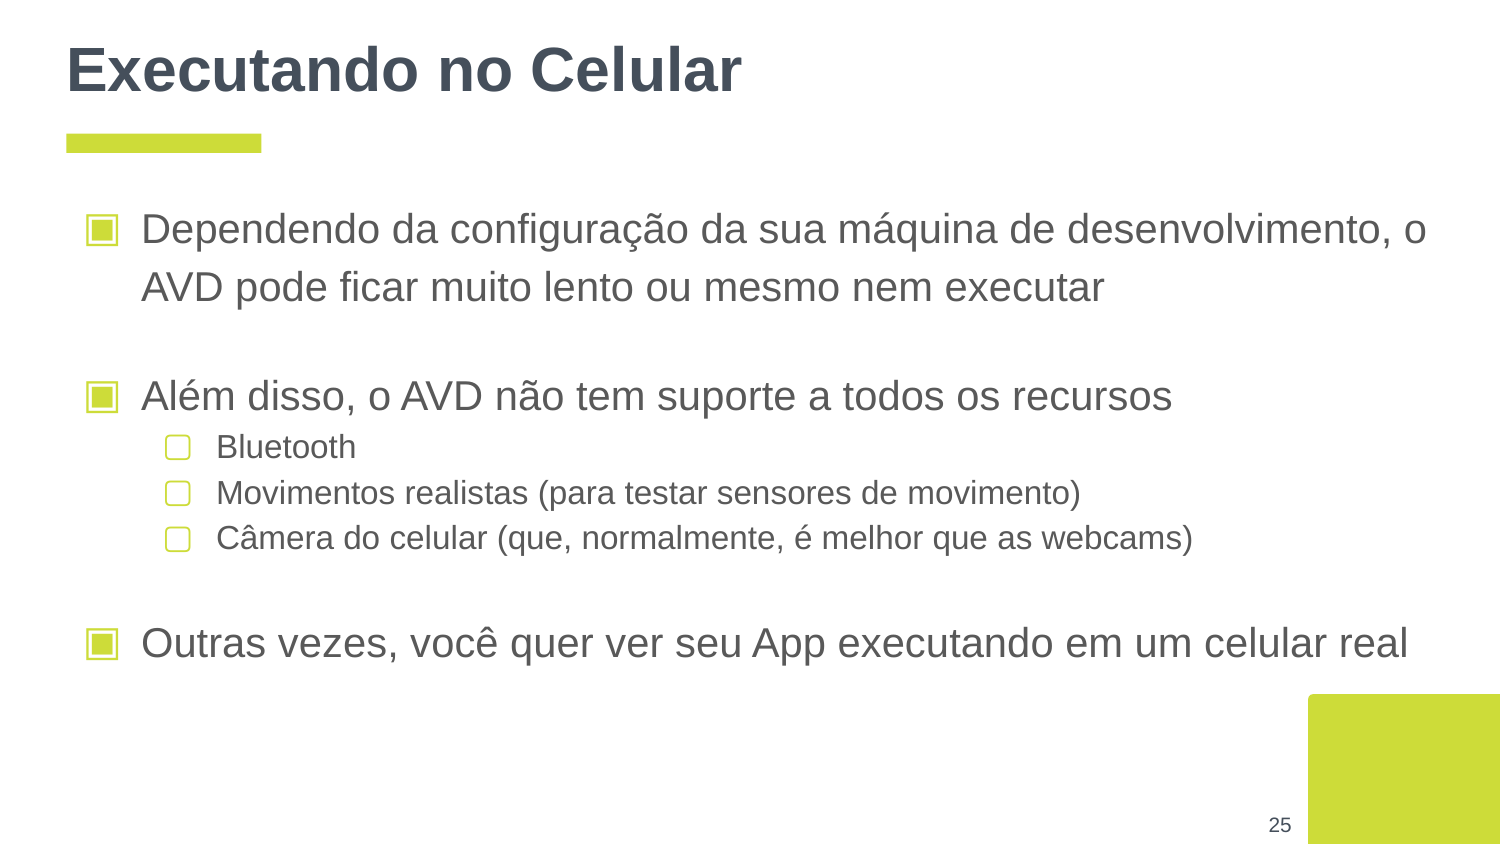

# Executando no Celular
Dependendo da configuração da sua máquina de desenvolvimento, o AVD pode ficar muito lento ou mesmo nem executar
Além disso, o AVD não tem suporte a todos os recursos
Bluetooth
Movimentos realistas (para testar sensores de movimento)
Câmera do celular (que, normalmente, é melhor que as webcams)
Outras vezes, você quer ver seu App executando em um celular real
25